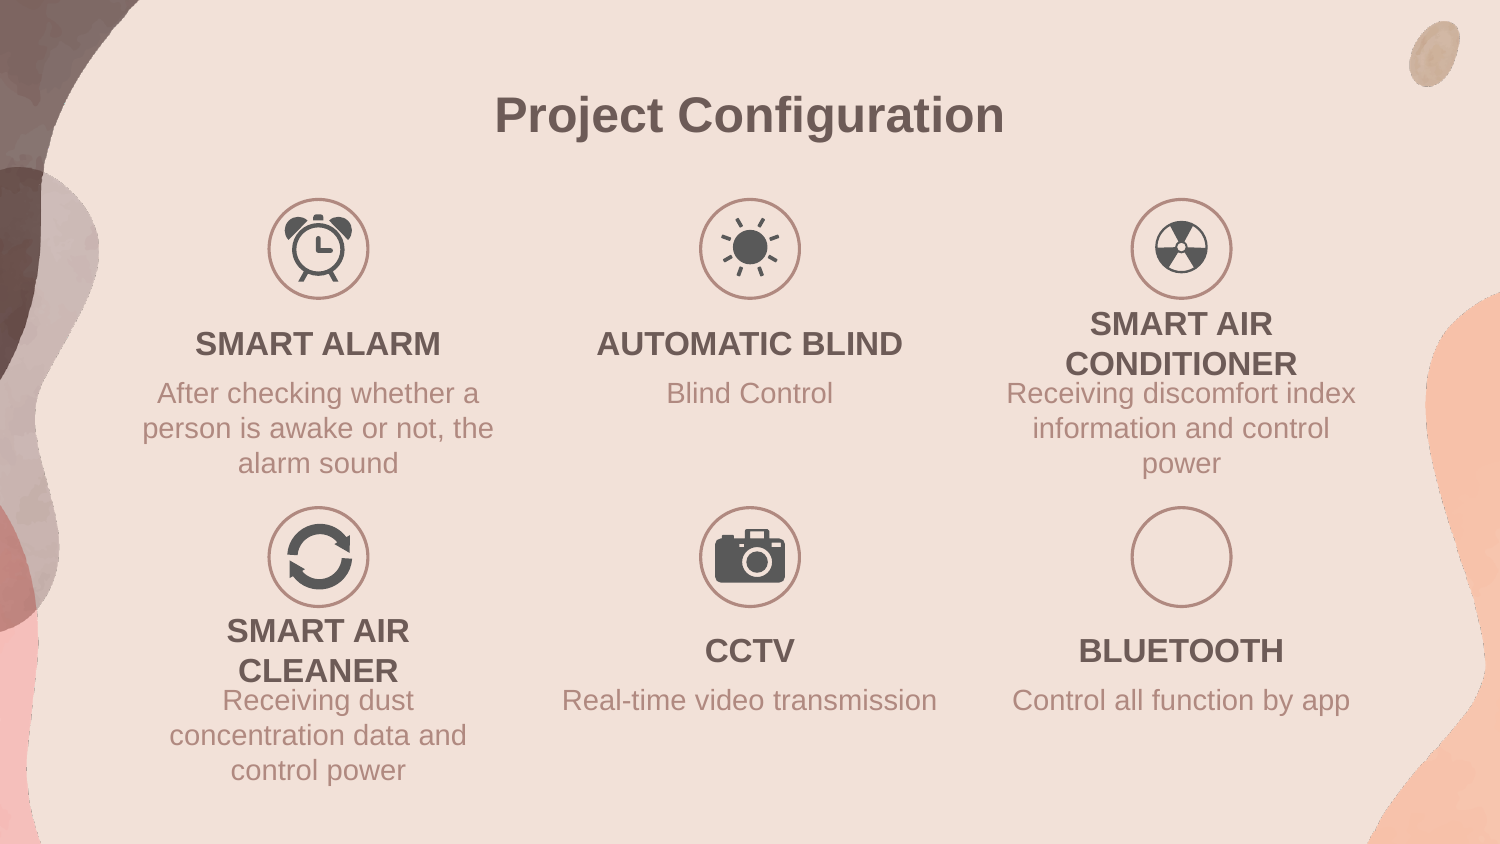

# Project Configuration

SMART ALARM
AUTOMATIC BLIND
SMART AIR CONDITIONER
After checking whether a person is awake or not, the alarm sound
Blind Control
Receiving discomfort index information and control power

SMART AIR CLEANER
CCTV
BLUETOOTH
Receiving dust concentration data and control power
Real-time video transmission
Control all function by app